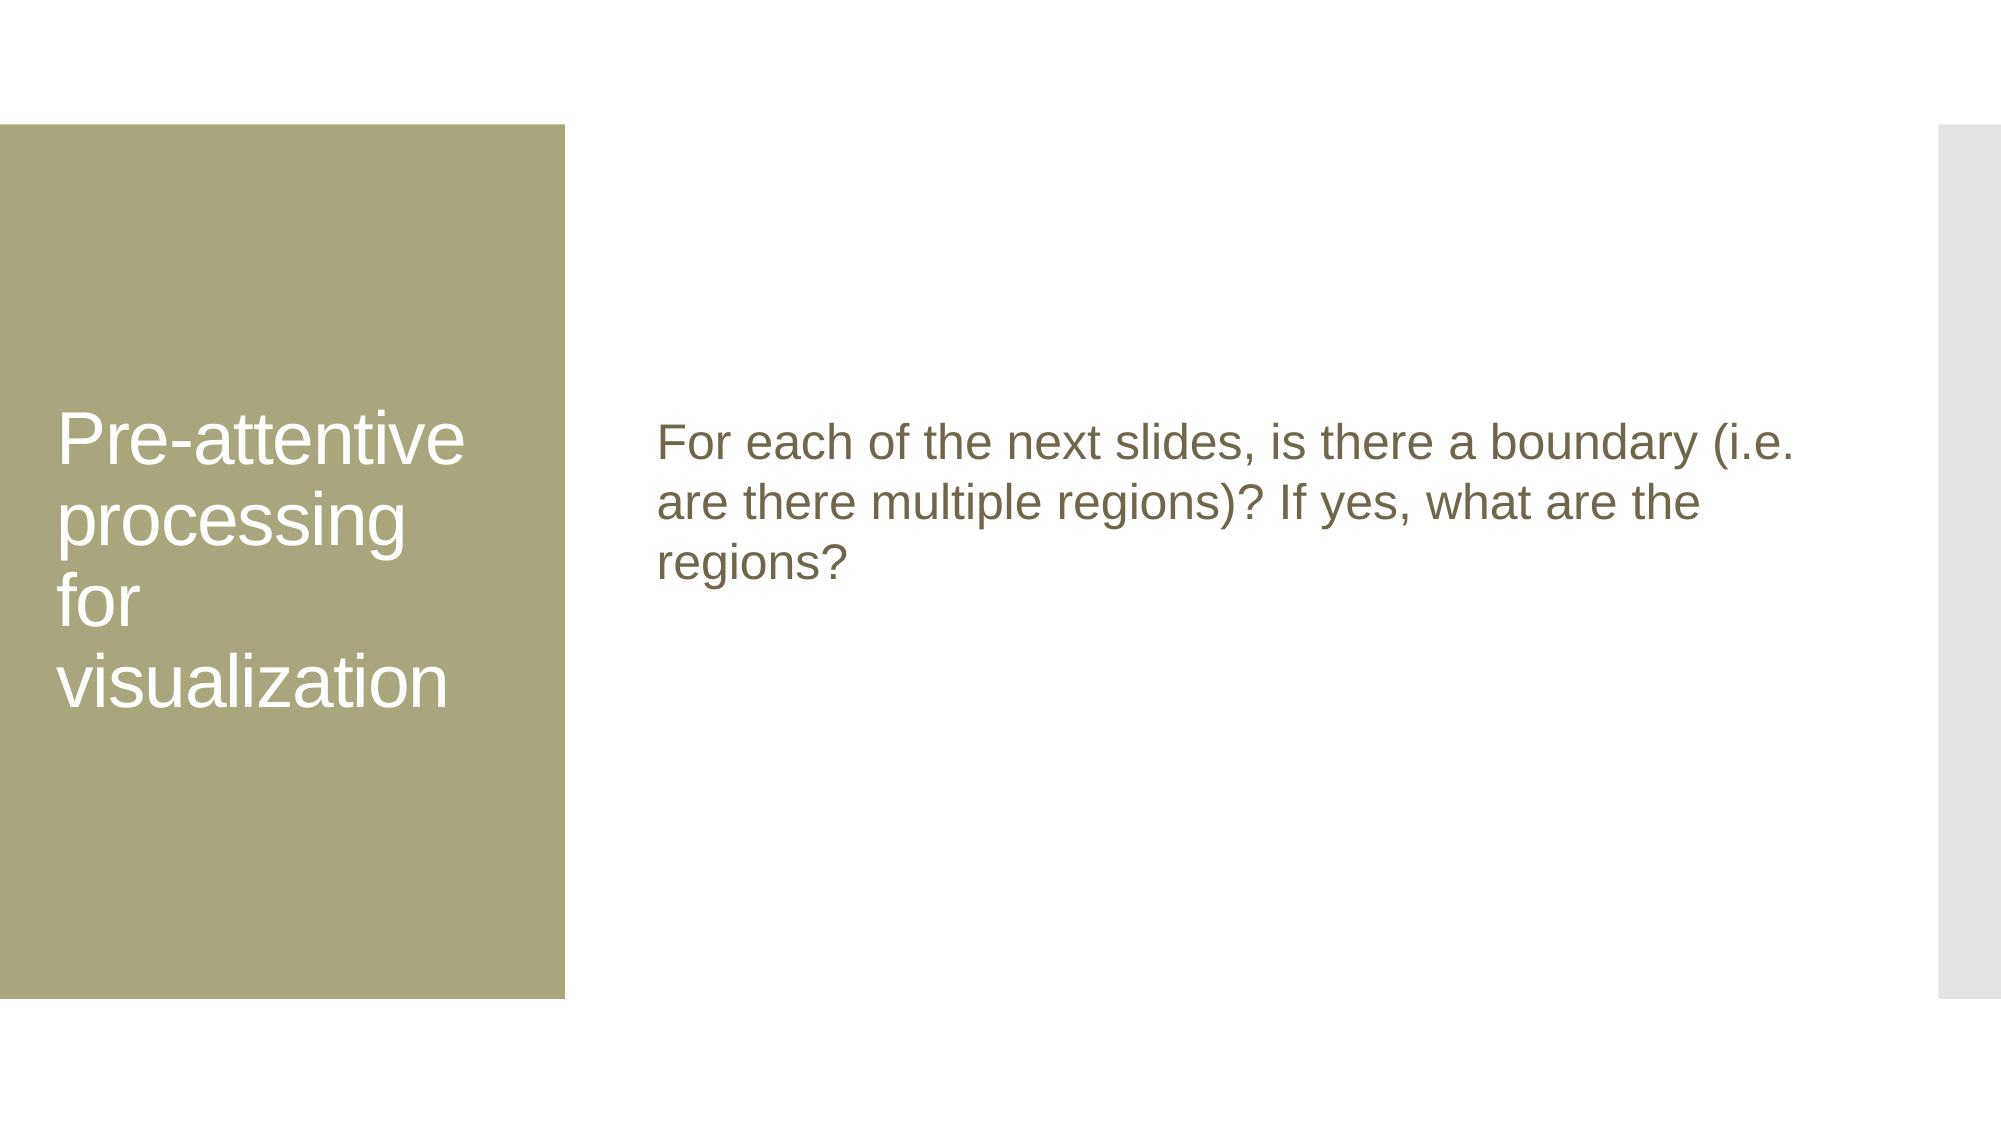

Pre-attentive processing for visualization
For each of the next slides, is there a boundary (i.e. are there multiple regions)? If yes, what are the regions?